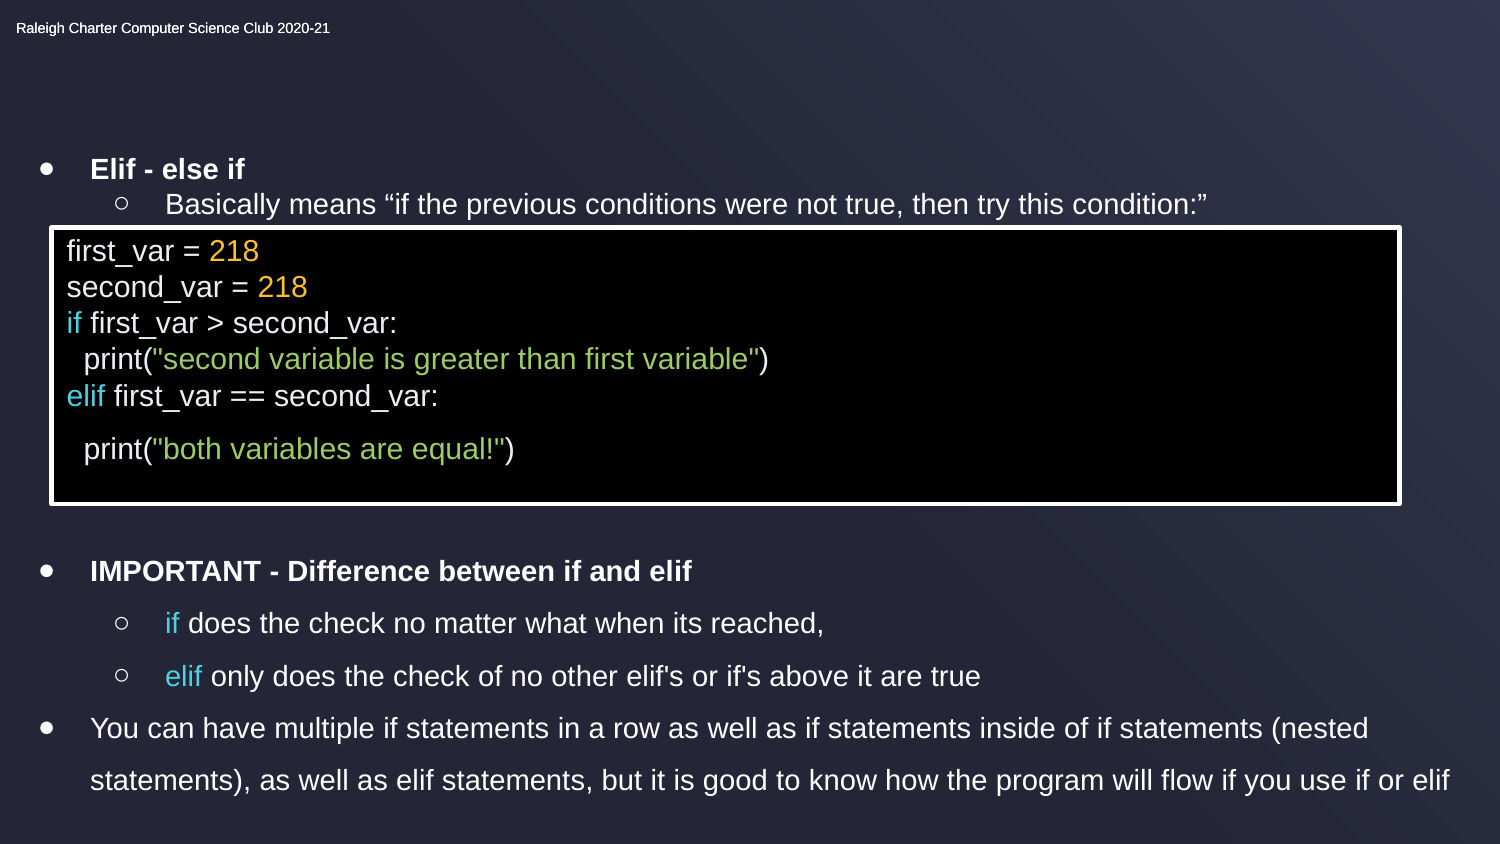

Elif - else if
Basically means “if the previous conditions were not true, then try this condition:”

IMPORTANT - Difference between if and elif
if does the check no matter what when its reached,
elif only does the check of no other elif's or if's above it are true
You can have multiple if statements in a row as well as if statements inside of if statements (nested statements), as well as elif statements, but it is good to know how the program will flow if you use if or elif
first_var = 218
second_var = 218
if first_var > second_var:
  print("second variable is greater than first variable")
elif first_var == second_var:
  print("both variables are equal!")